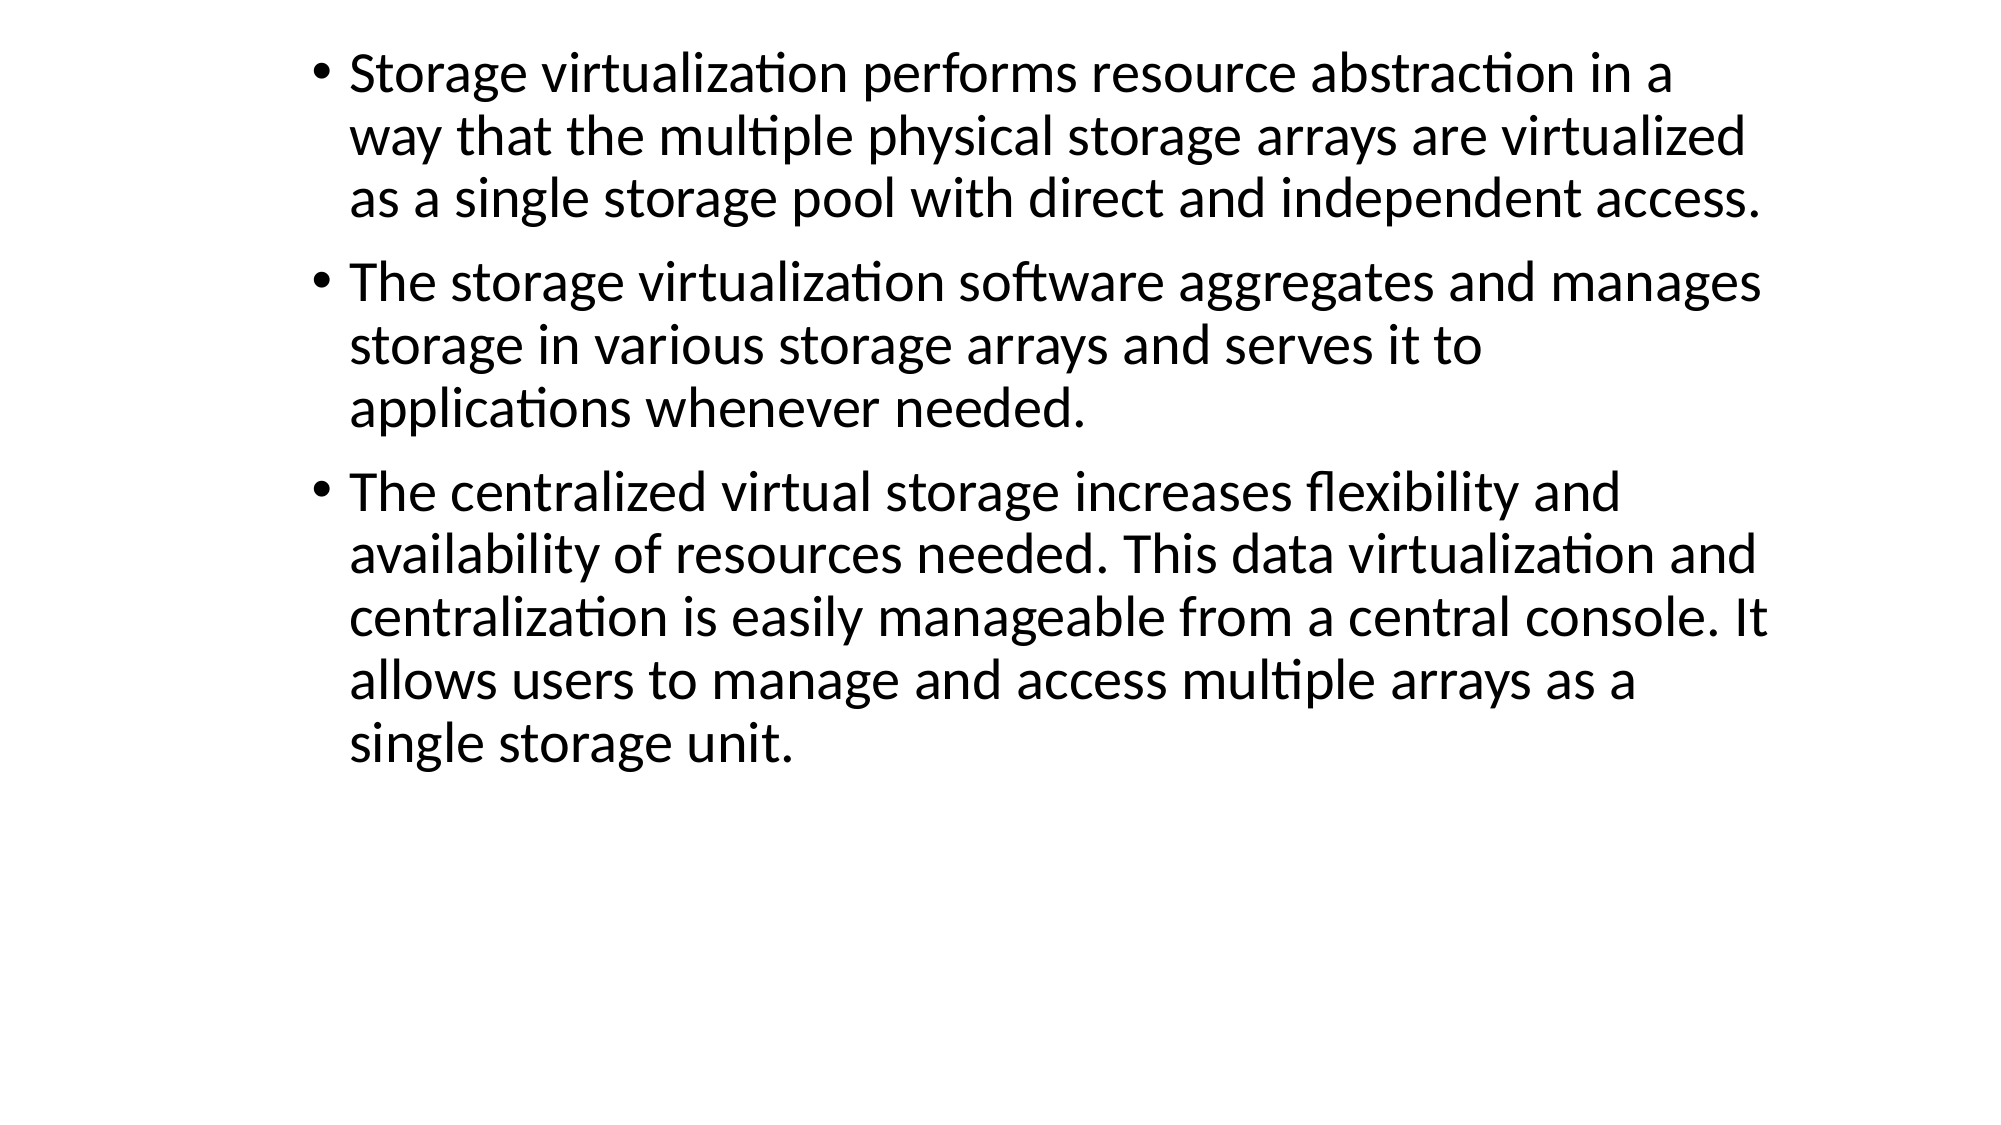

Storage virtualization performs resource abstraction in a way that the multiple physical storage arrays are virtualized as a single storage pool with direct and independent access.
The storage virtualization software aggregates and manages storage in various storage arrays and serves it to applications whenever needed.
The centralized virtual storage increases flexibility and availability of resources needed. This data virtualization and centralization is easily manageable from a central console. It allows users to manage and access multiple arrays as a single storage unit.